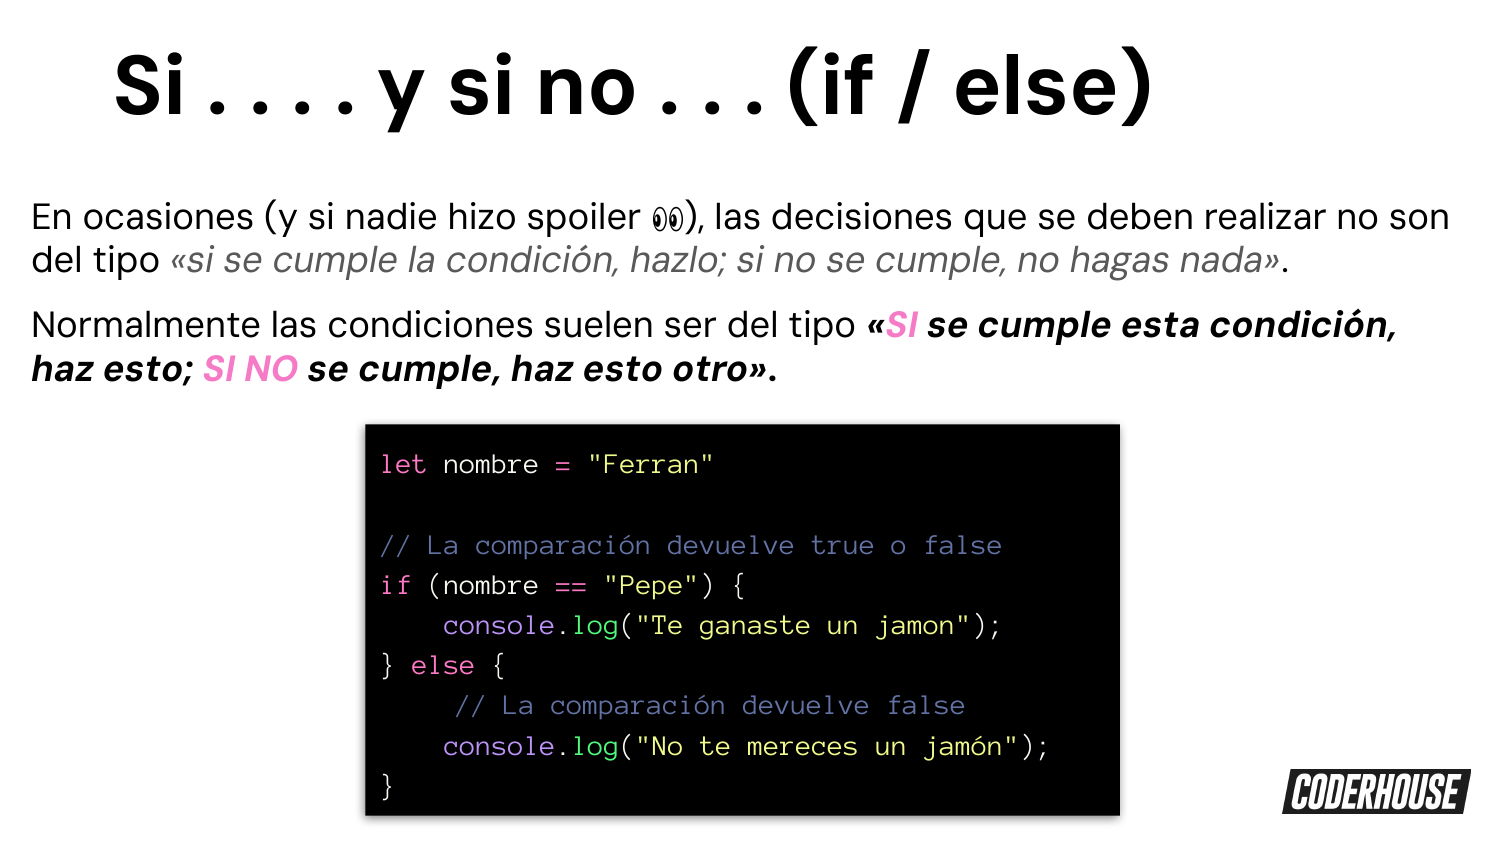

Si . . . . y si no . . . (if / else)
En ocasiones (y si nadie hizo spoiler 👀), las decisiones que se deben realizar no son del tipo «si se cumple la condición, hazlo; si no se cumple, no hagas nada».
Normalmente las condiciones suelen ser del tipo «SI se cumple esta condición, haz esto; SI NO se cumple, haz esto otro».
let nombre = "Ferran"

// La comparación devuelve true o false
if (nombre == "Pepe") {
    console.log("Te ganaste un jamon");
} else {
// La comparación devuelve false
    console.log("No te mereces un jamón");
}